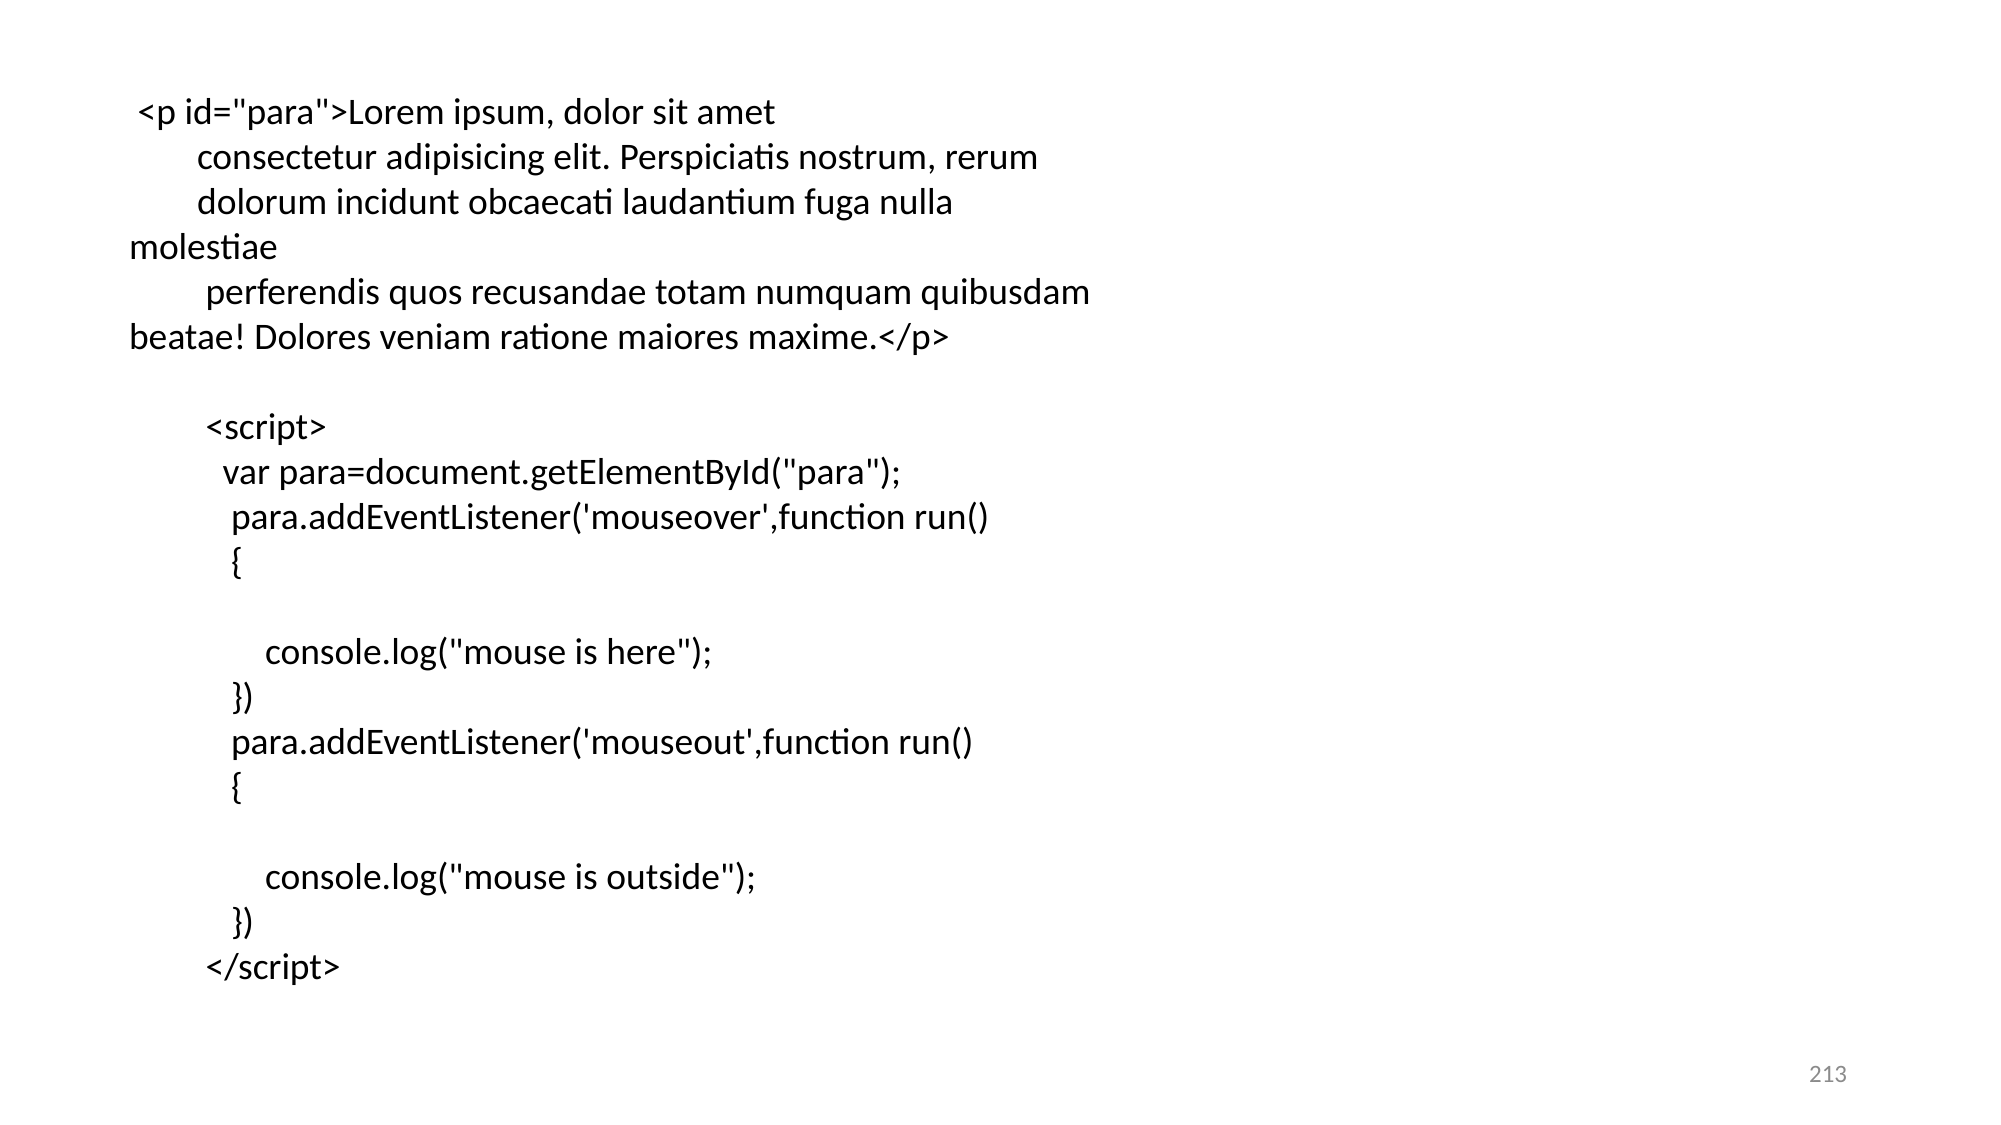

<p id="para">Lorem ipsum, dolor sit amet
        consectetur adipisicing elit. Perspiciatis nostrum, rerum
        dolorum incidunt obcaecati laudantium fuga nulla molestiae
         perferendis quos recusandae totam numquam quibusdam beatae! Dolores veniam ratione maiores maxime.</p>

         <script>
           var para=document.getElementById("para");
            para.addEventListener('mouseover',function run()
            {

                console.log("mouse is here");
            })
            para.addEventListener('mouseout',function run()
            {

                console.log("mouse is outside");
            })
         </script>
213